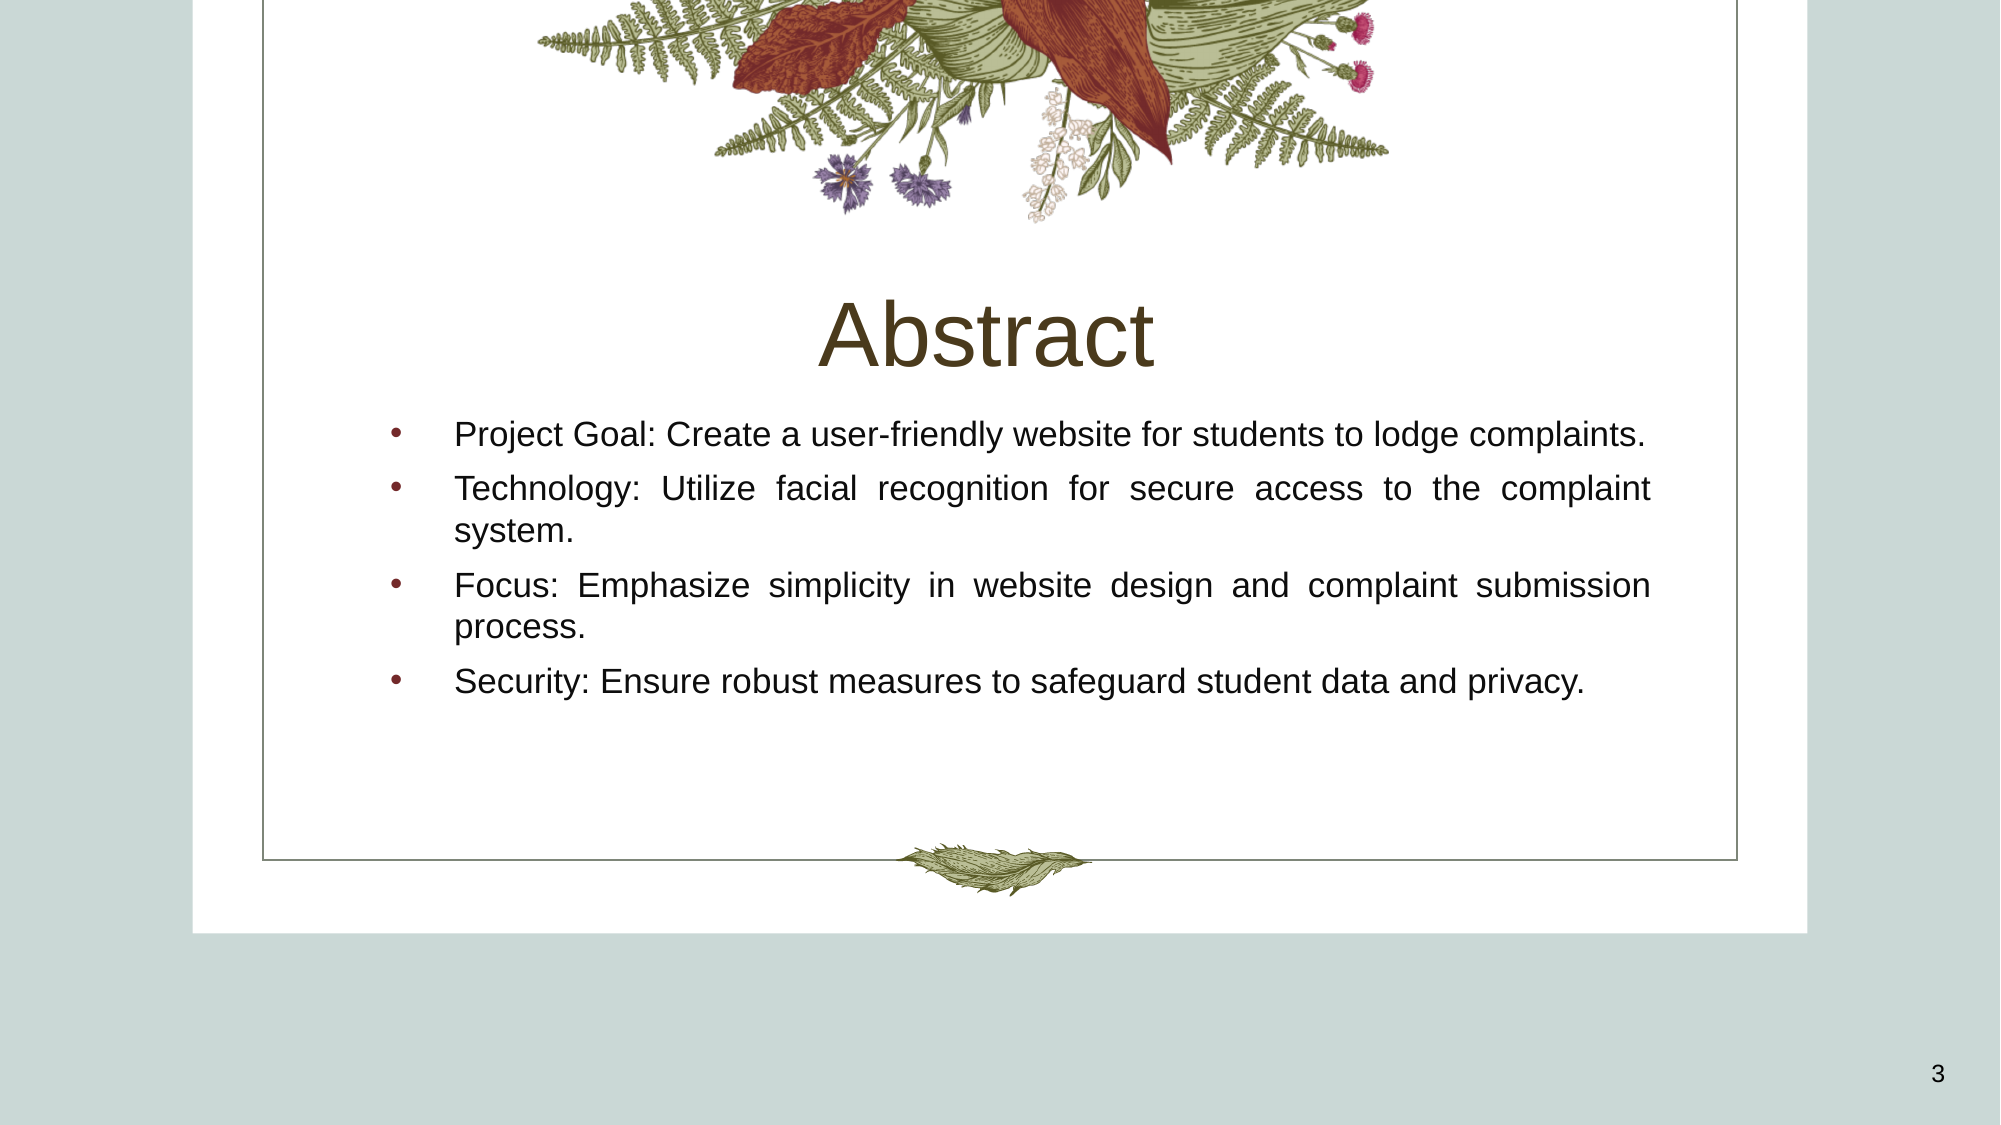

# Abstract
Project Goal: Create a user-friendly website for students to lodge complaints.
Technology: Utilize facial recognition for secure access to the complaint system.
Focus: Emphasize simplicity in website design and complaint submission process.
Security: Ensure robust measures to safeguard student data and privacy.
3